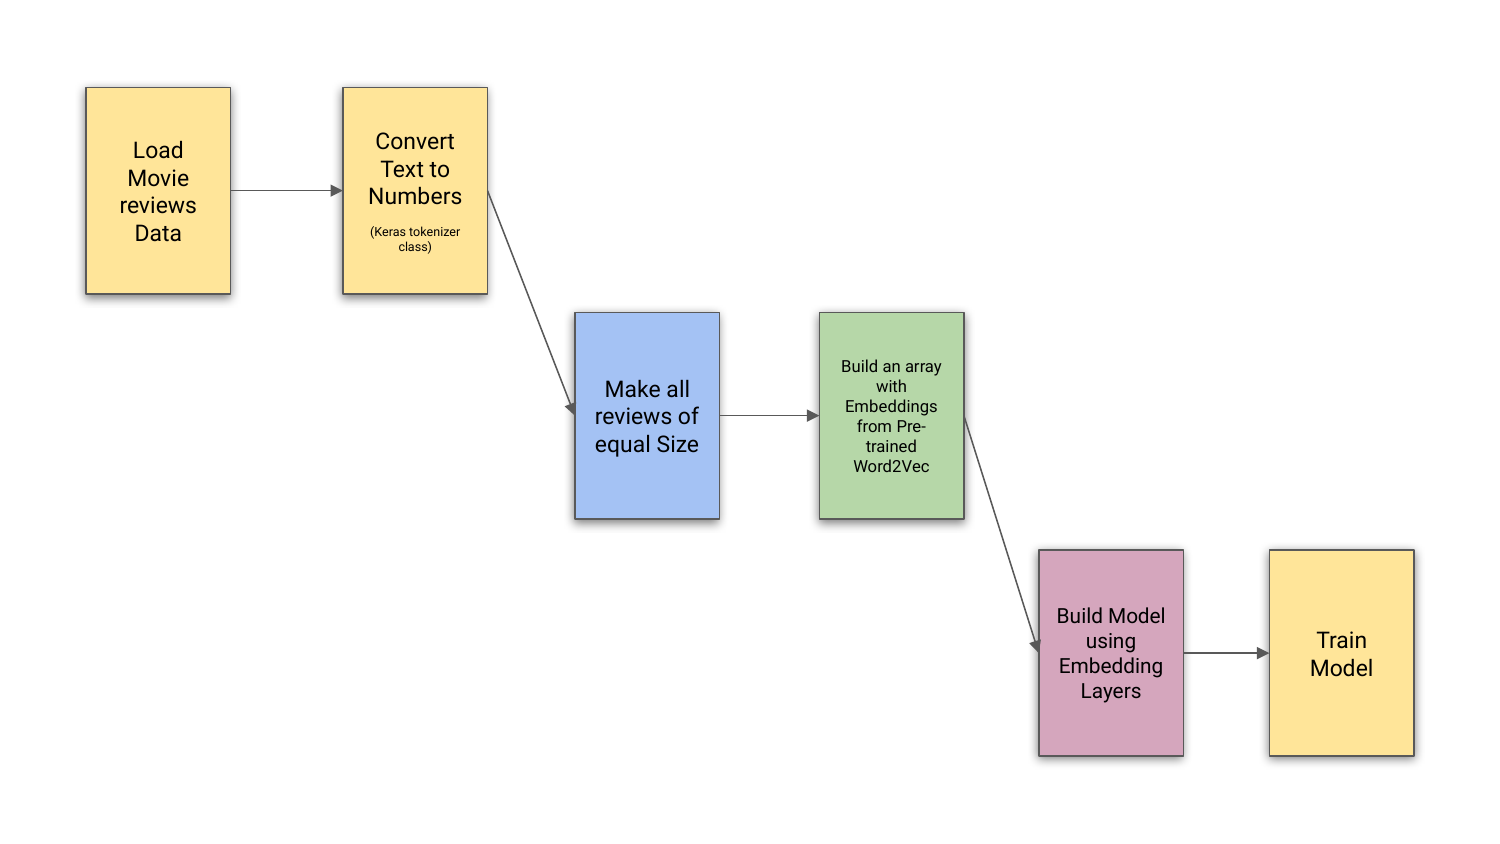

Load
Movie reviews Data
Convert Text to Numbers

(Keras tokenizer class)
Make all reviews of equal Size
Build an array with Embeddings from Pre-trained Word2Vec
Build Model using Embedding Layers
Train Model